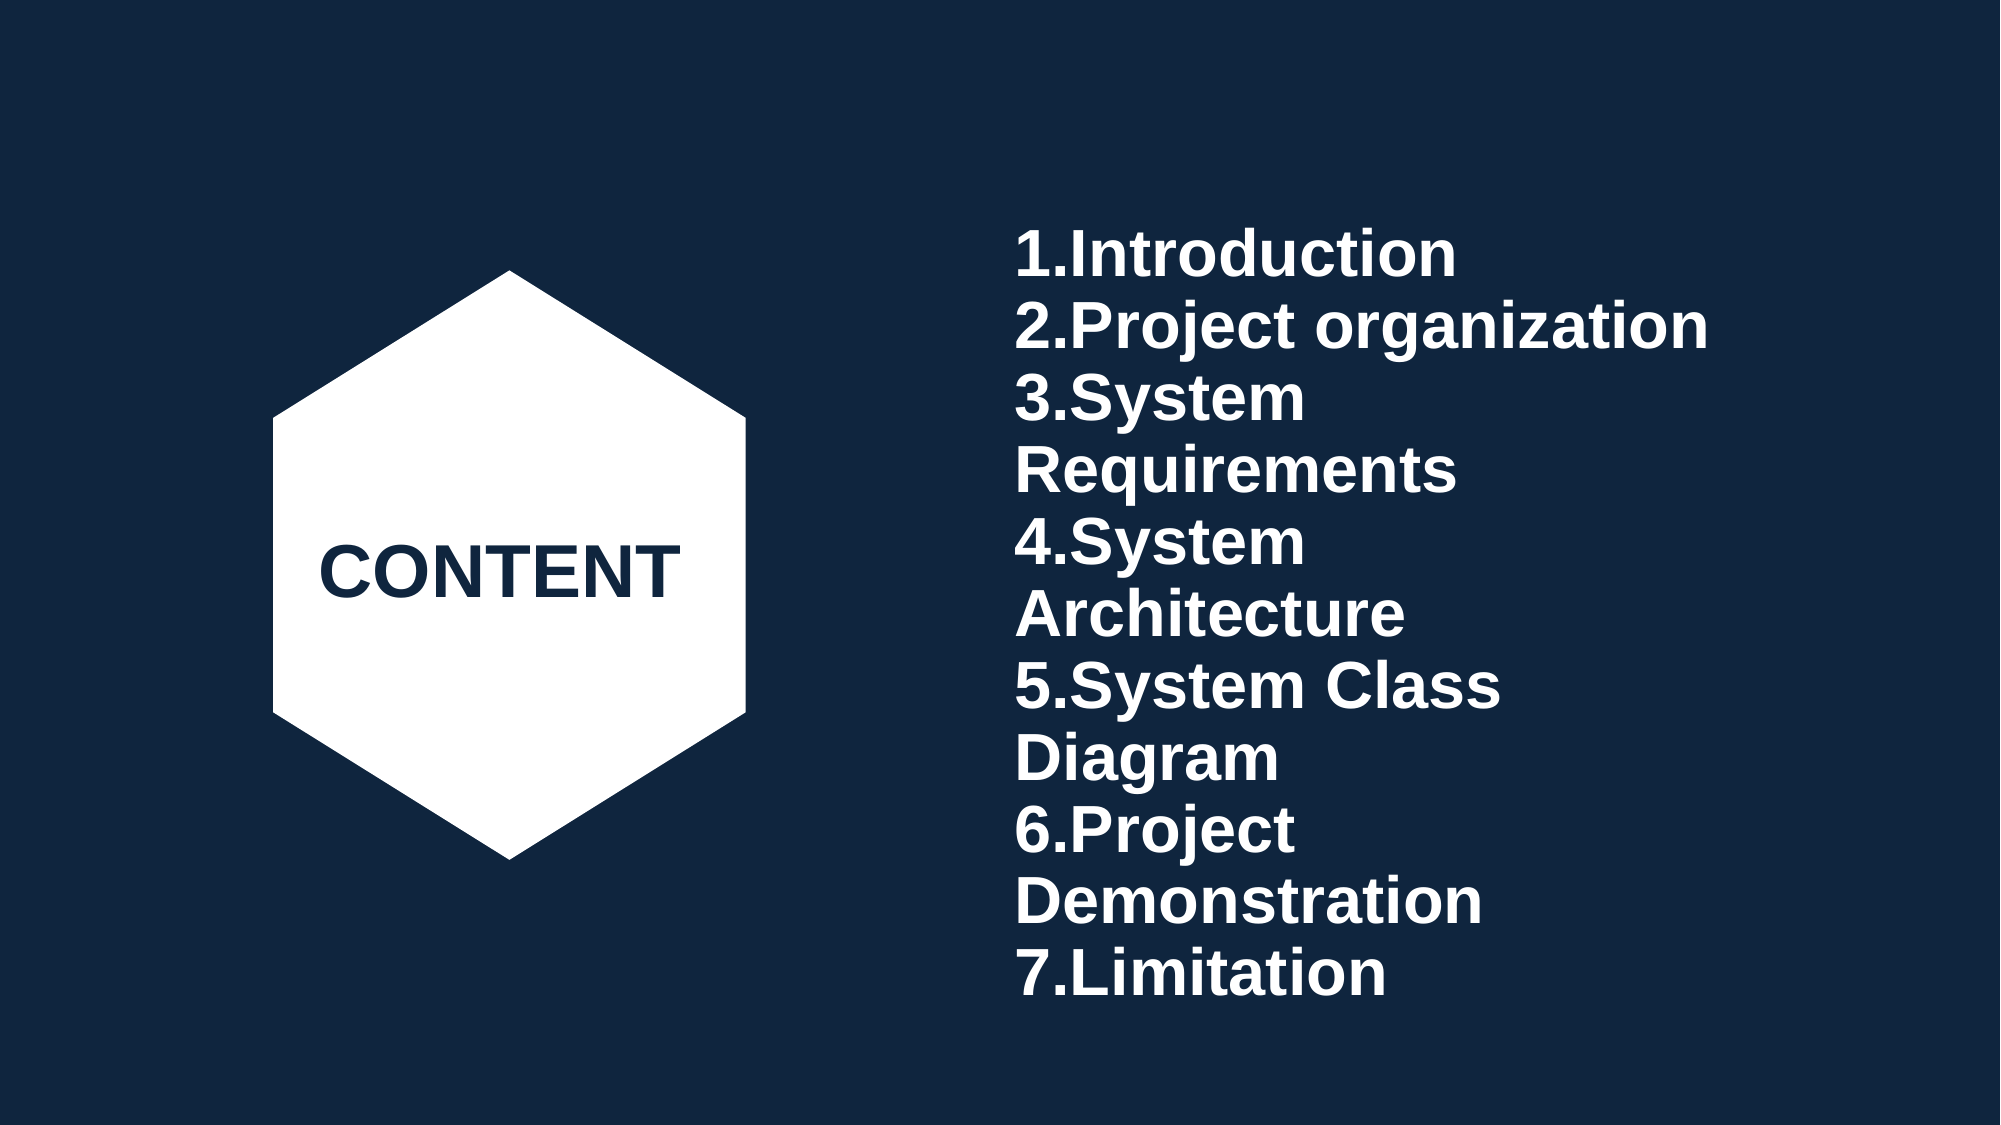

# 1.Introduction 2.Project organization 3.System Requirements 4.System Architecture 5.System Class Diagram 6.Project Demonstration 7.Limitation
CONTENT